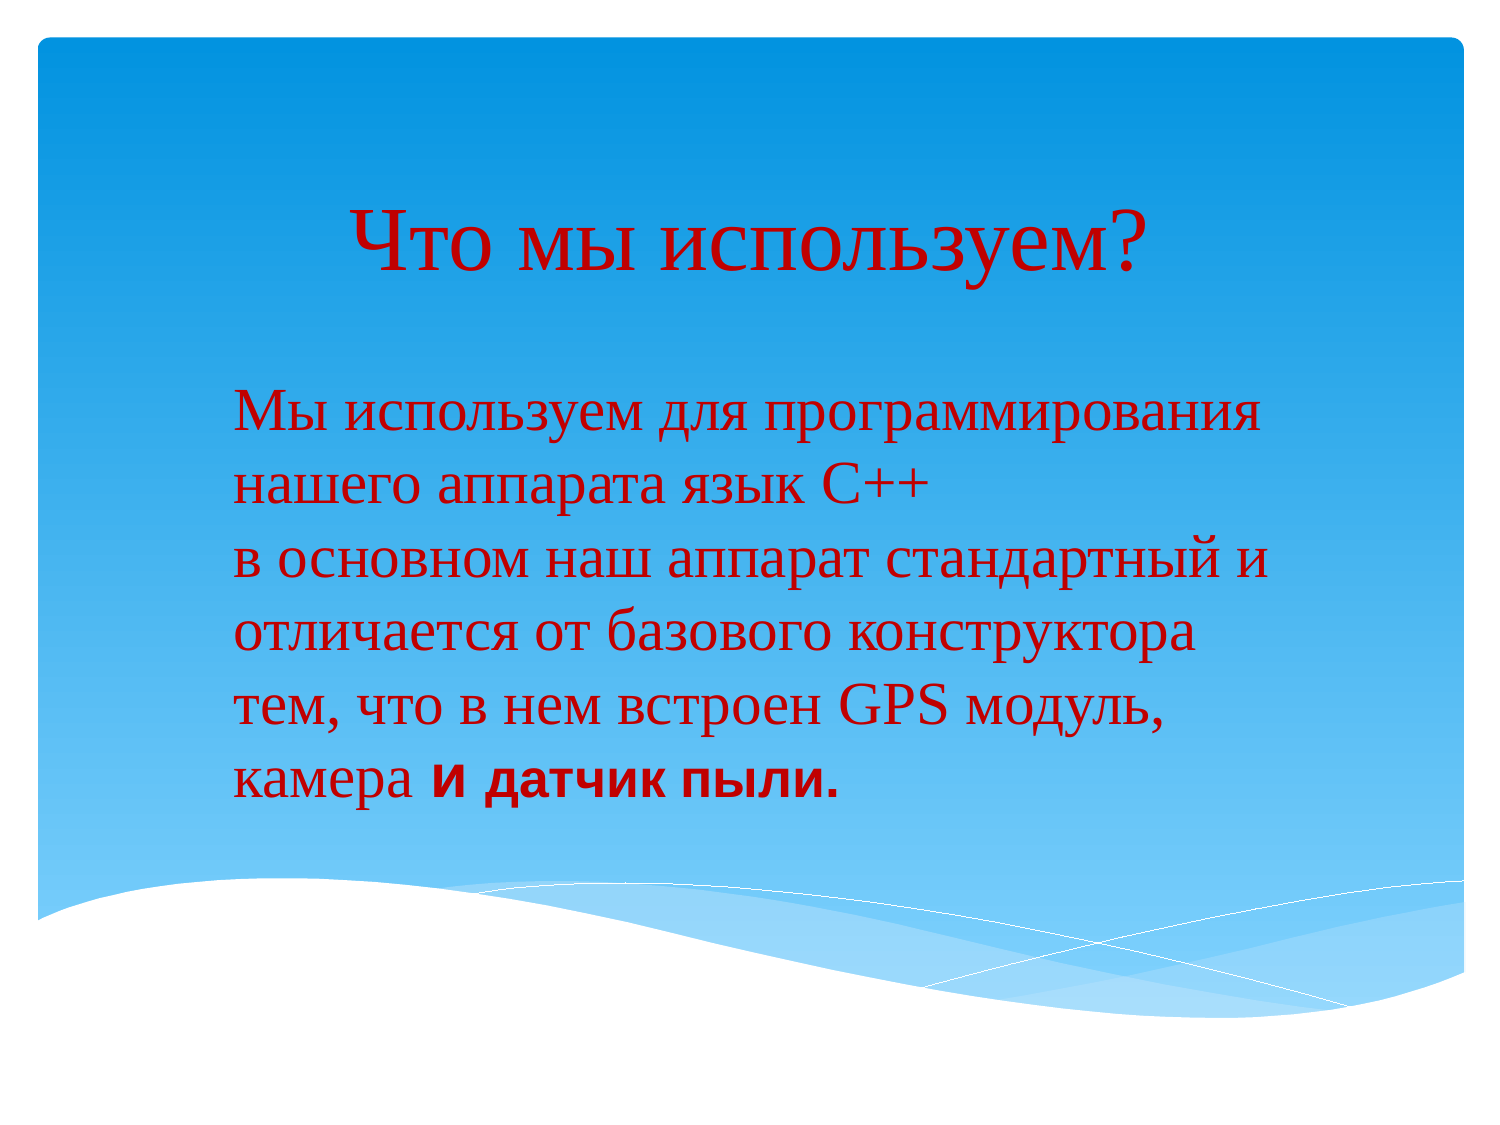

# Что мы используем?
Мы используем для программирования нашего аппарата язык C++
в основном наш аппарат стандартный и отличается от базового конструктора тем, что в нем встроен GPS модуль, камера и датчик пыли.